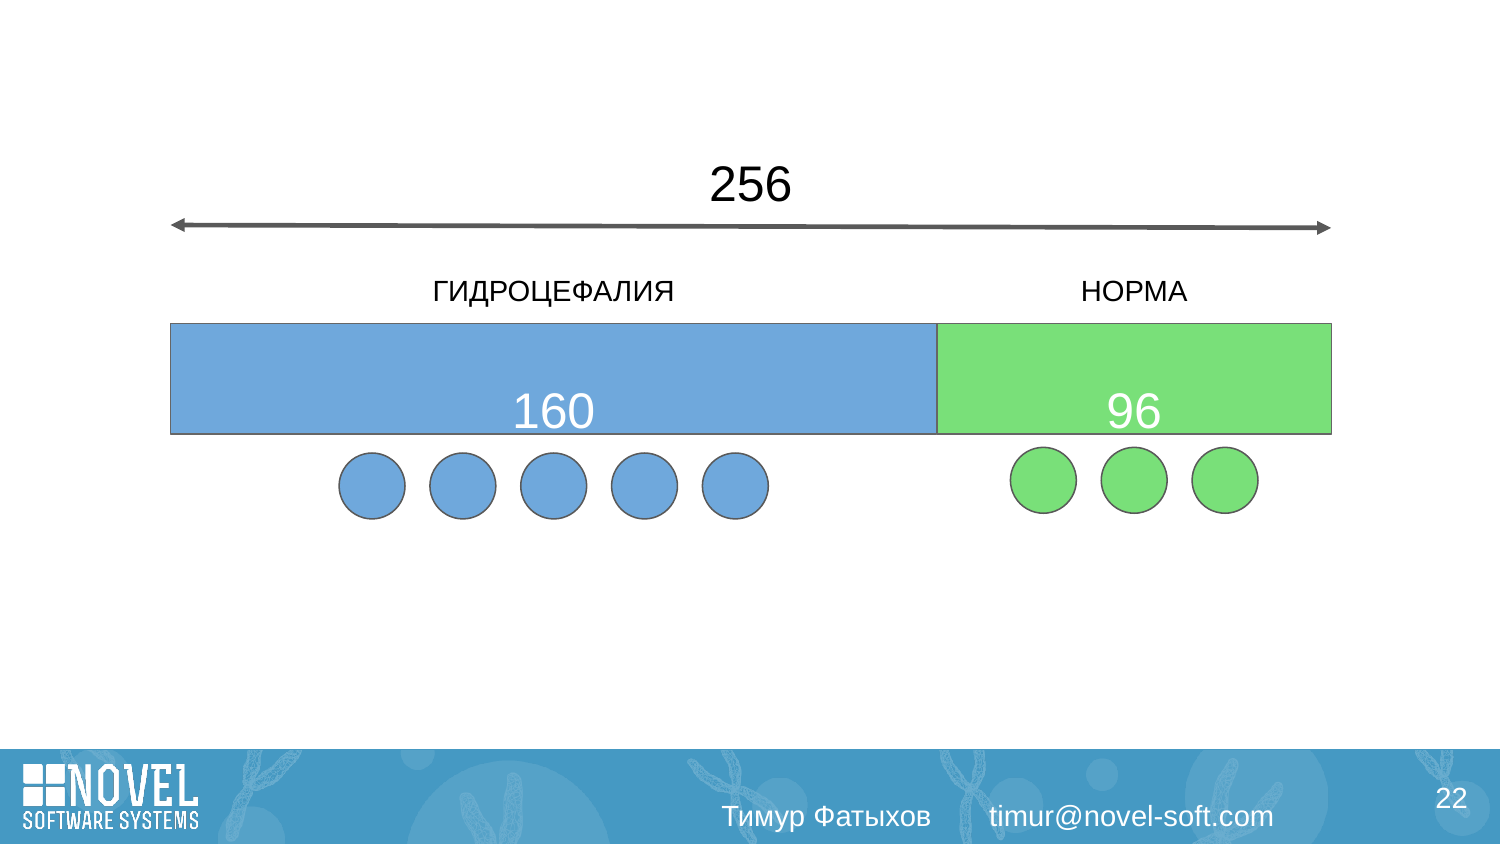

96
256
ГИДРОЦЕФАЛИЯ
НОРМА

96
160

22